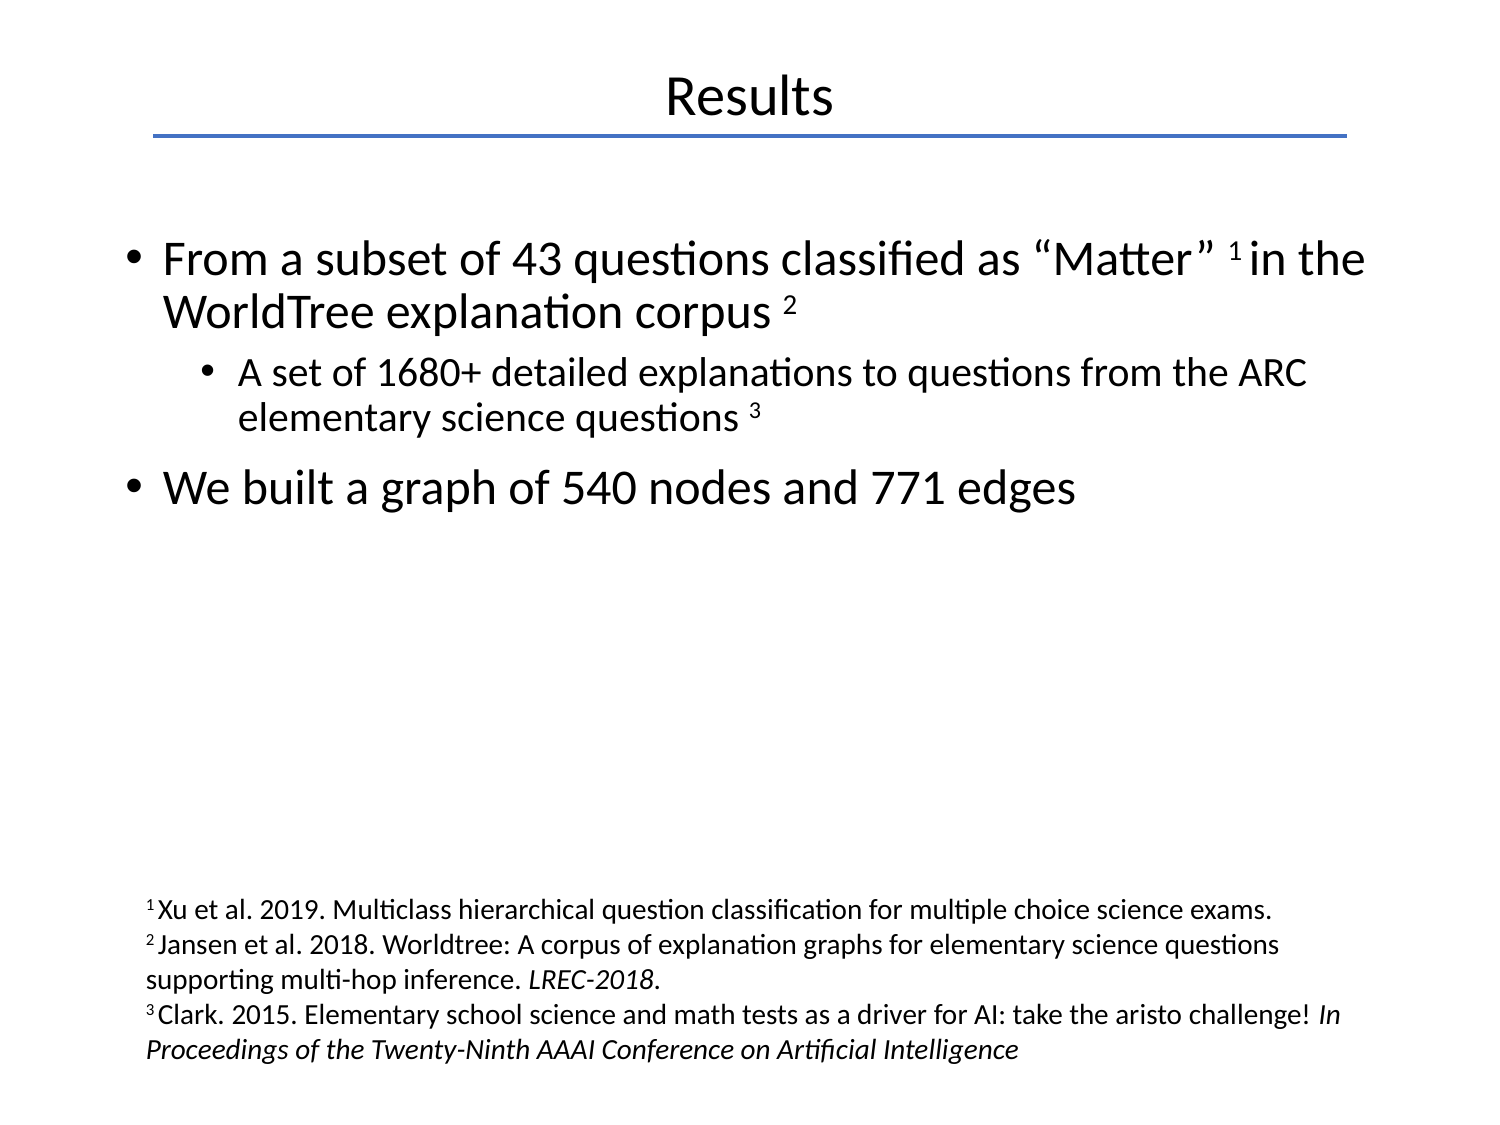

Results
From a subset of 43 questions classified as “Matter” 1 in the WorldTree explanation corpus 2
A set of 1680+ detailed explanations to questions from the ARC elementary science questions 3
We built a graph of 540 nodes and 771 edges

1 Xu et al. 2019. Multiclass hierarchical question classification for multiple choice science exams.
2 Jansen et al. 2018. Worldtree: A corpus of explanation graphs for elementary science questions supporting multi-hop inference. LREC-2018.
3 Clark. 2015. Elementary school science and math tests as a driver for AI: take the aristo challenge! In Proceedings of the Twenty-Ninth AAAI Conference on Artificial Intelligence